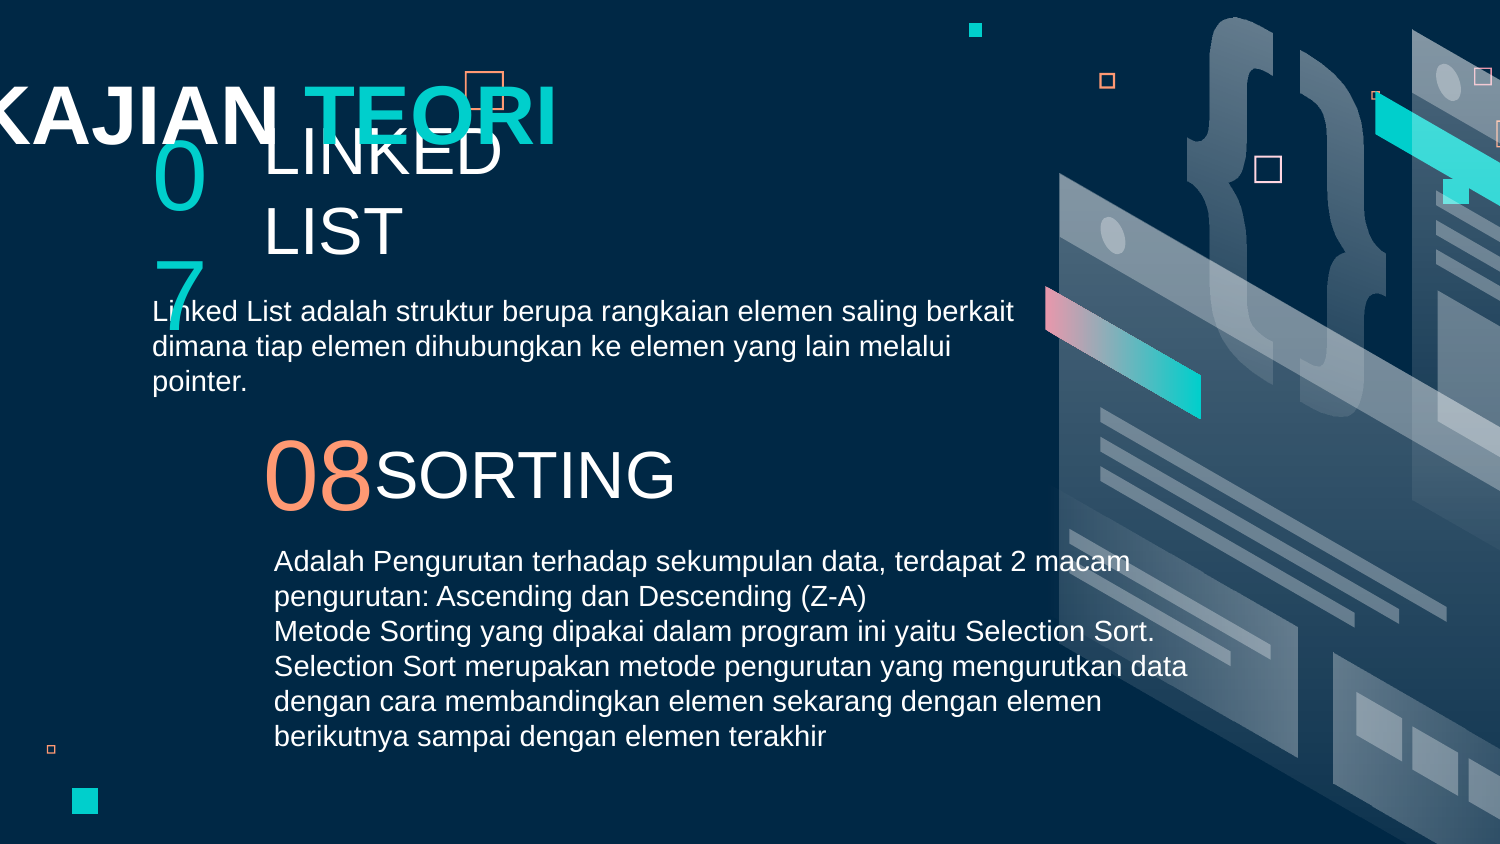

KAJIAN TEORI

07
# LINKED LIST
Linked List adalah struktur berupa rangkaian elemen saling berkait dimana tiap elemen dihubungkan ke elemen yang lain melalui pointer.
08
SORTING
Adalah Pengurutan terhadap sekumpulan data, terdapat 2 macam pengurutan: Ascending dan Descending (Z-A)
Metode Sorting yang dipakai dalam program ini yaitu Selection Sort. Selection Sort merupakan metode pengurutan yang mengurutkan data dengan cara membandingkan elemen sekarang dengan elemen berikutnya sampai dengan elemen terakhir